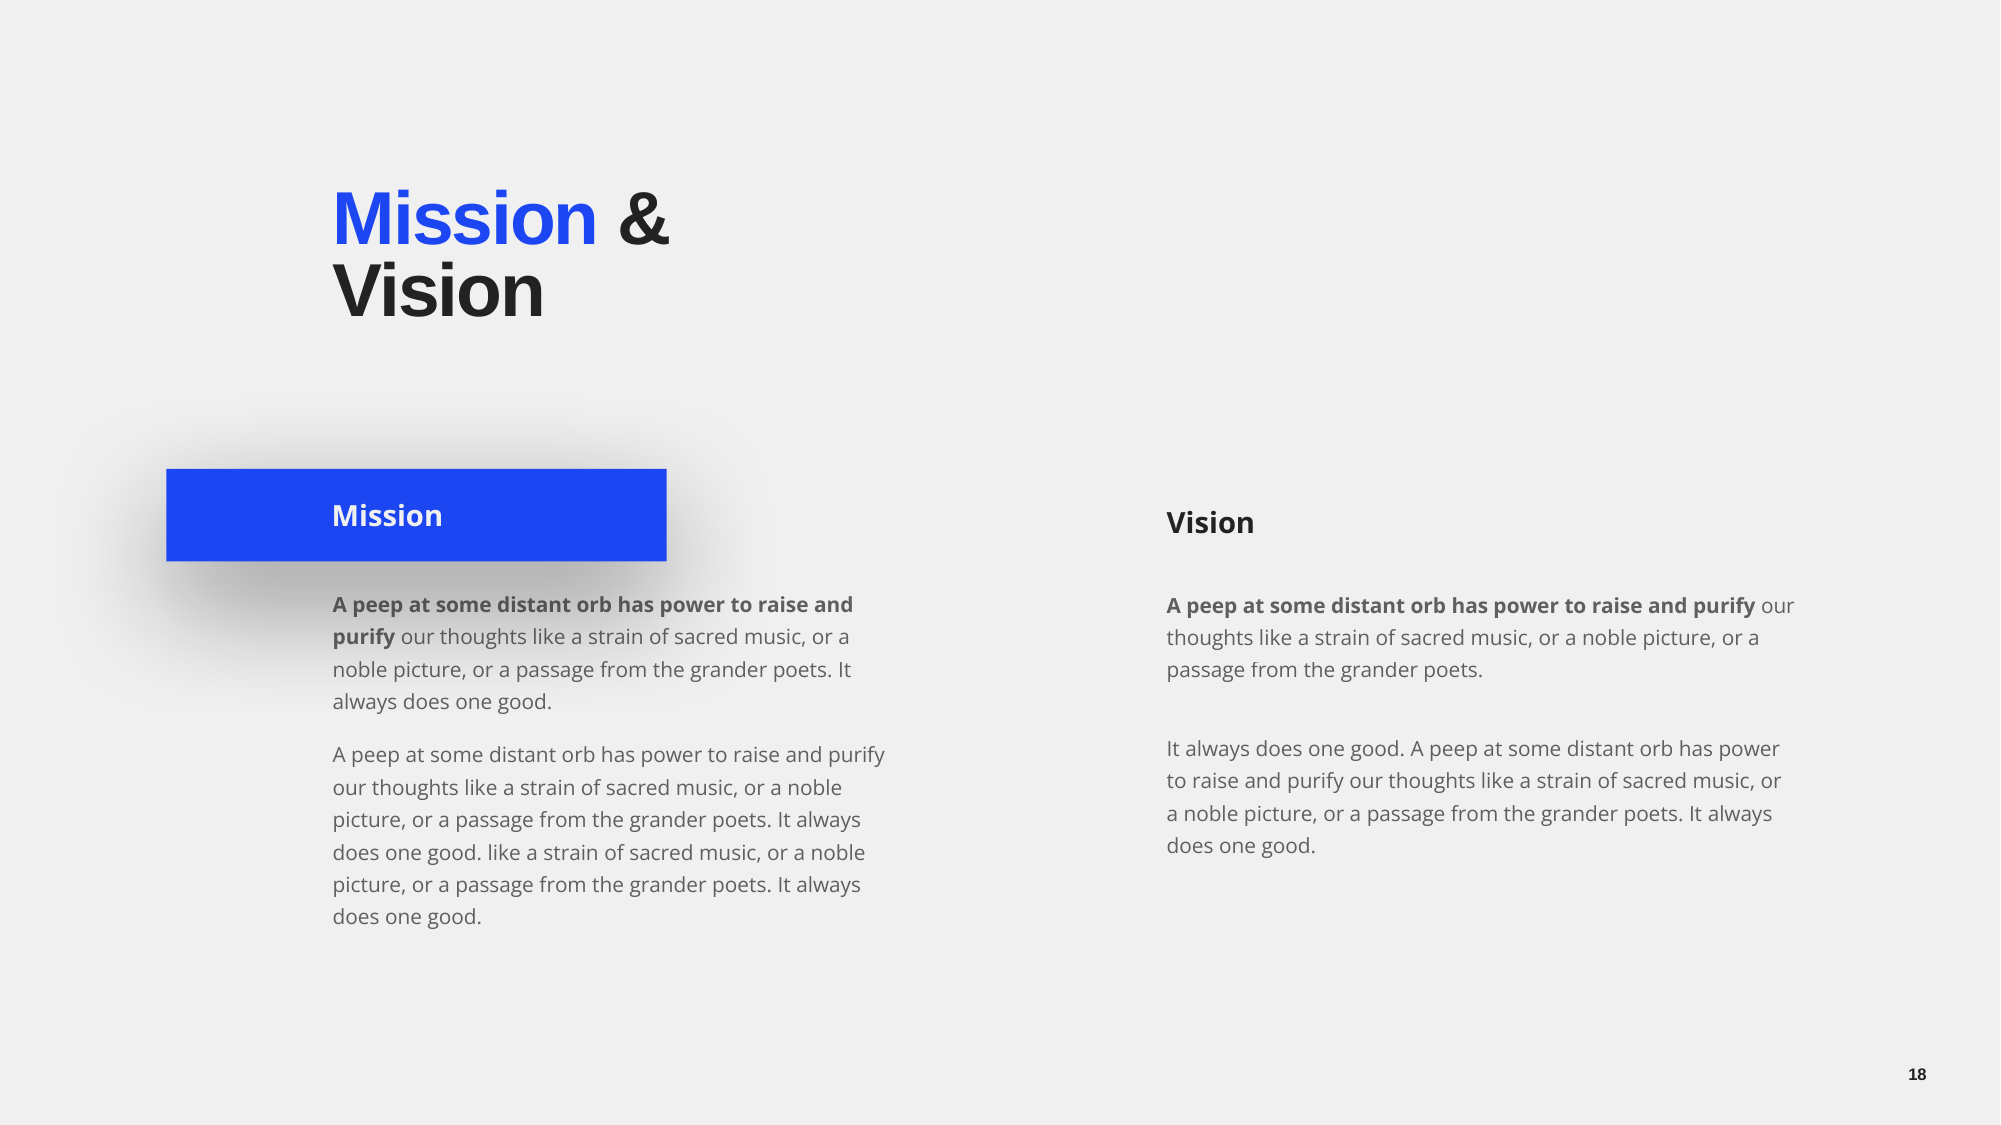

# Mission & Vision
Mission
Vision
A peep at some distant orb has power to raise and purify our thoughts like a strain of sacred music, or a noble picture, or a passage from the grander poets.
It always does one good. A peep at some distant orb has power to raise and purify our thoughts like a strain of sacred music, or a noble picture, or a passage from the grander poets. It always does one good.
A peep at some distant orb has power to raise and purify our thoughts like a strain of sacred music, or a noble picture, or a passage from the grander poets. It always does one good.
A peep at some distant orb has power to raise and purify our thoughts like a strain of sacred music, or a noble picture, or a passage from the grander poets. It always does one good. like a strain of sacred music, or a noble picture, or a passage from the grander poets. It always does one good.